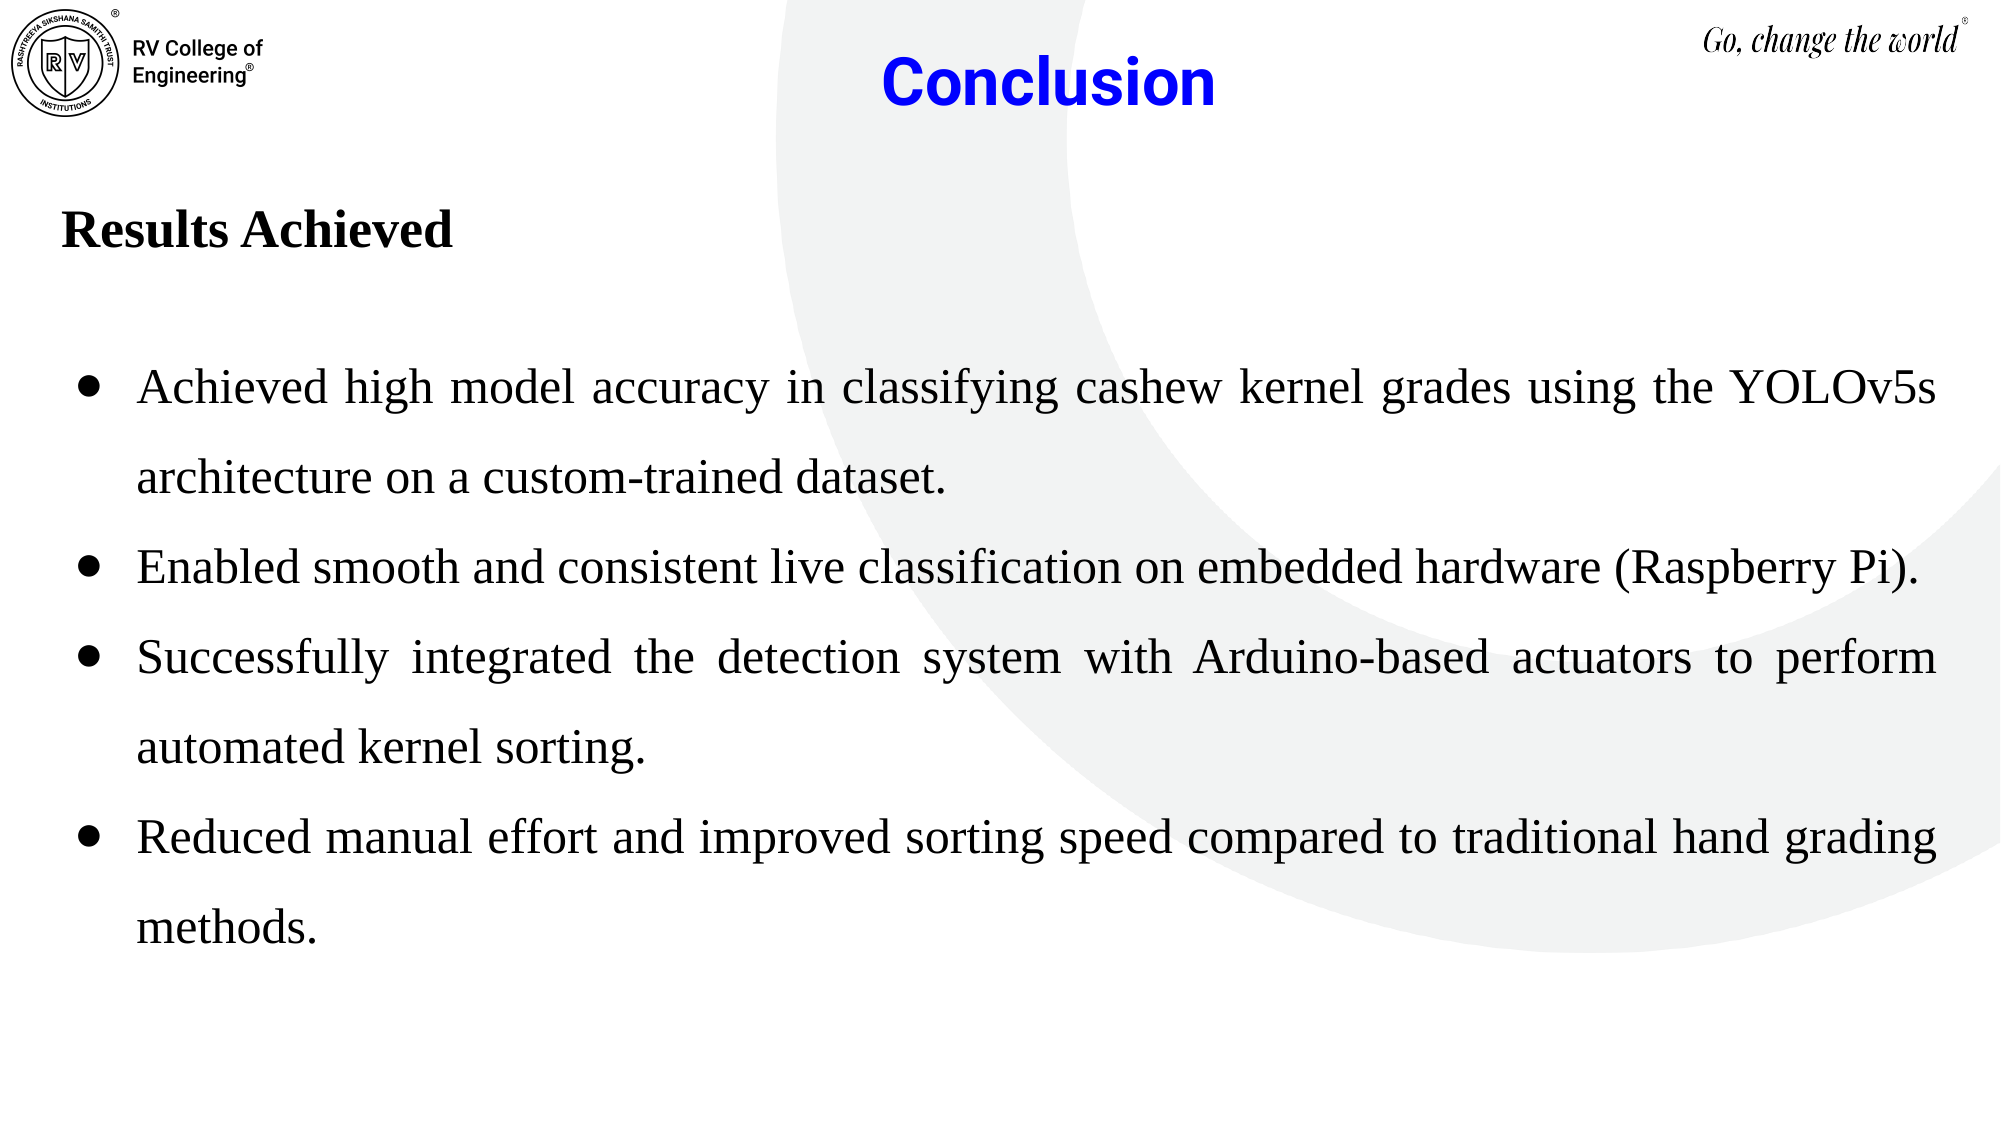

# Conclusion
Results Achieved

Achieved high model accuracy in classifying cashew kernel grades using the YOLOv5s architecture on a custom-trained dataset.
Enabled smooth and consistent live classification on embedded hardware (Raspberry Pi).
Successfully integrated the detection system with Arduino-based actuators to perform automated kernel sorting.
Reduced manual effort and improved sorting speed compared to traditional hand grading methods.